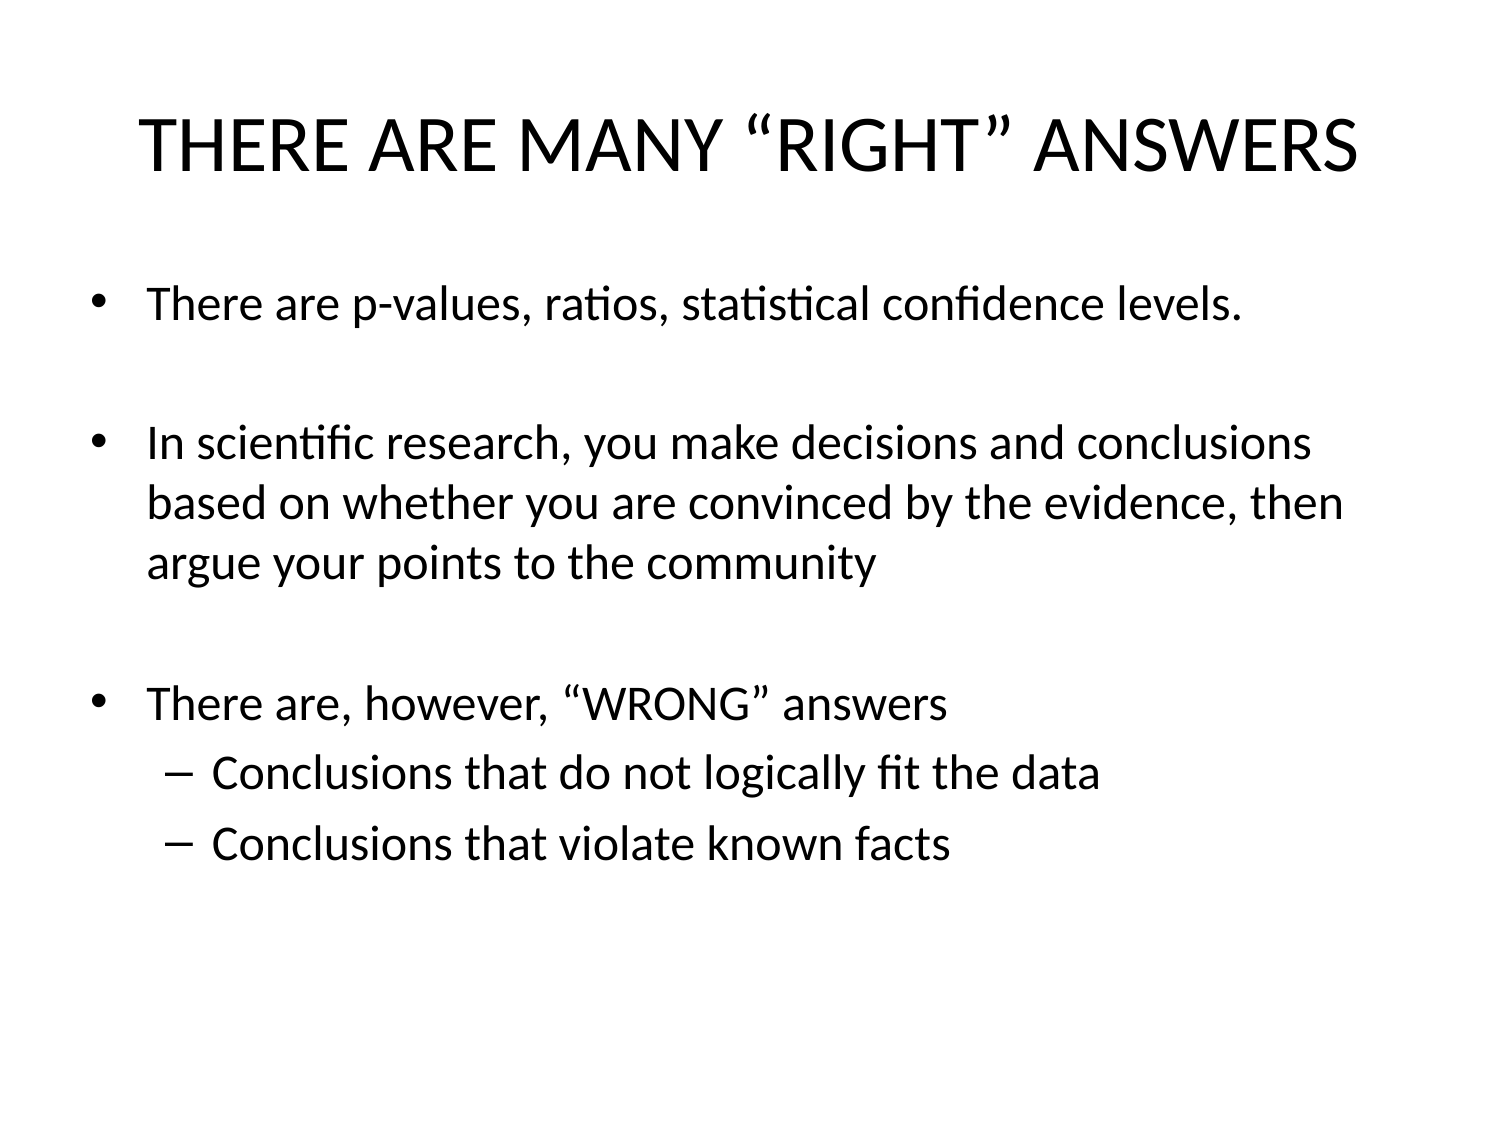

# THERE ARE MANY “RIGHT” ANSWERS
There are p-values, ratios, statistical confidence levels.

In scientific research, you make decisions and conclusions based on whether you are convinced by the evidence, then argue your points to the community

There are, however, “WRONG” answers
Conclusions that do not logically fit the data
Conclusions that violate known facts